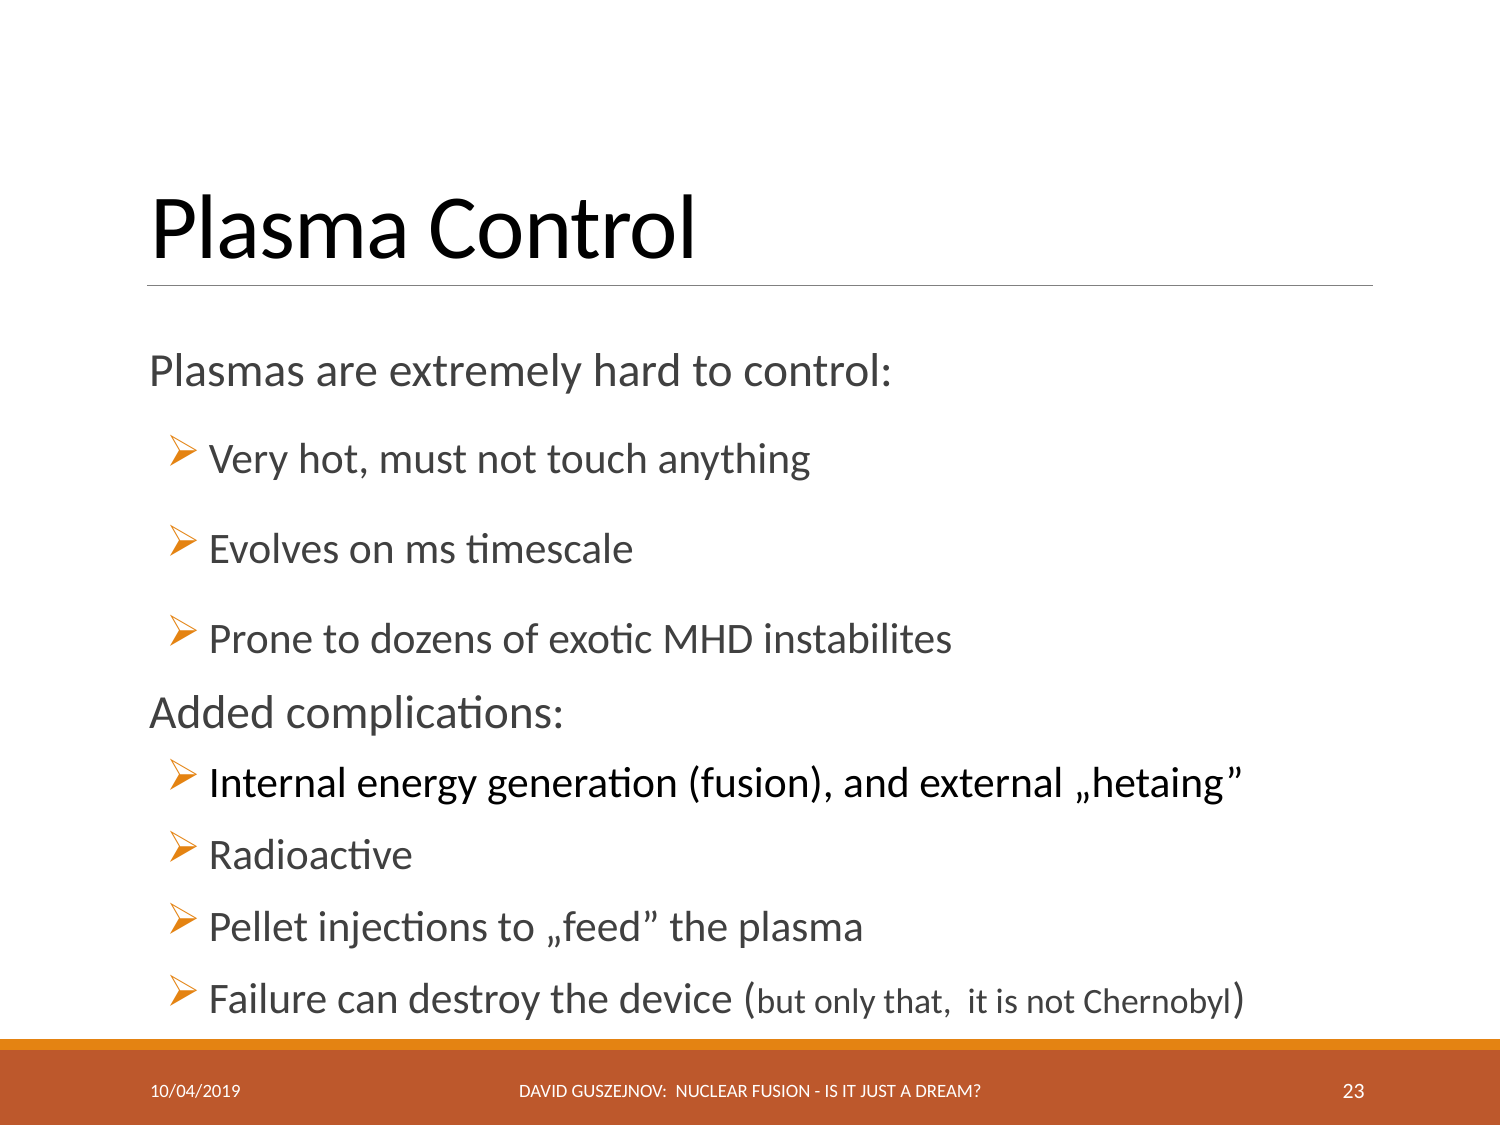

# Plasma Control

Plasmas are extremely hard to control:
 Very hot, must not touch anything
 Evolves on ms timescale
 Prone to dozens of exotic MHD instabilites
Added complications:
 Internal energy generation (fusion), and external „hetaing”
 Radioactive
 Pellet injections to „feed” the plasma
 Failure can destroy the device (but only that,  it is not Chernobyl)
10/04/2019
David Guszejnov:  Nuclear Fusion - Is it just a dream?
23